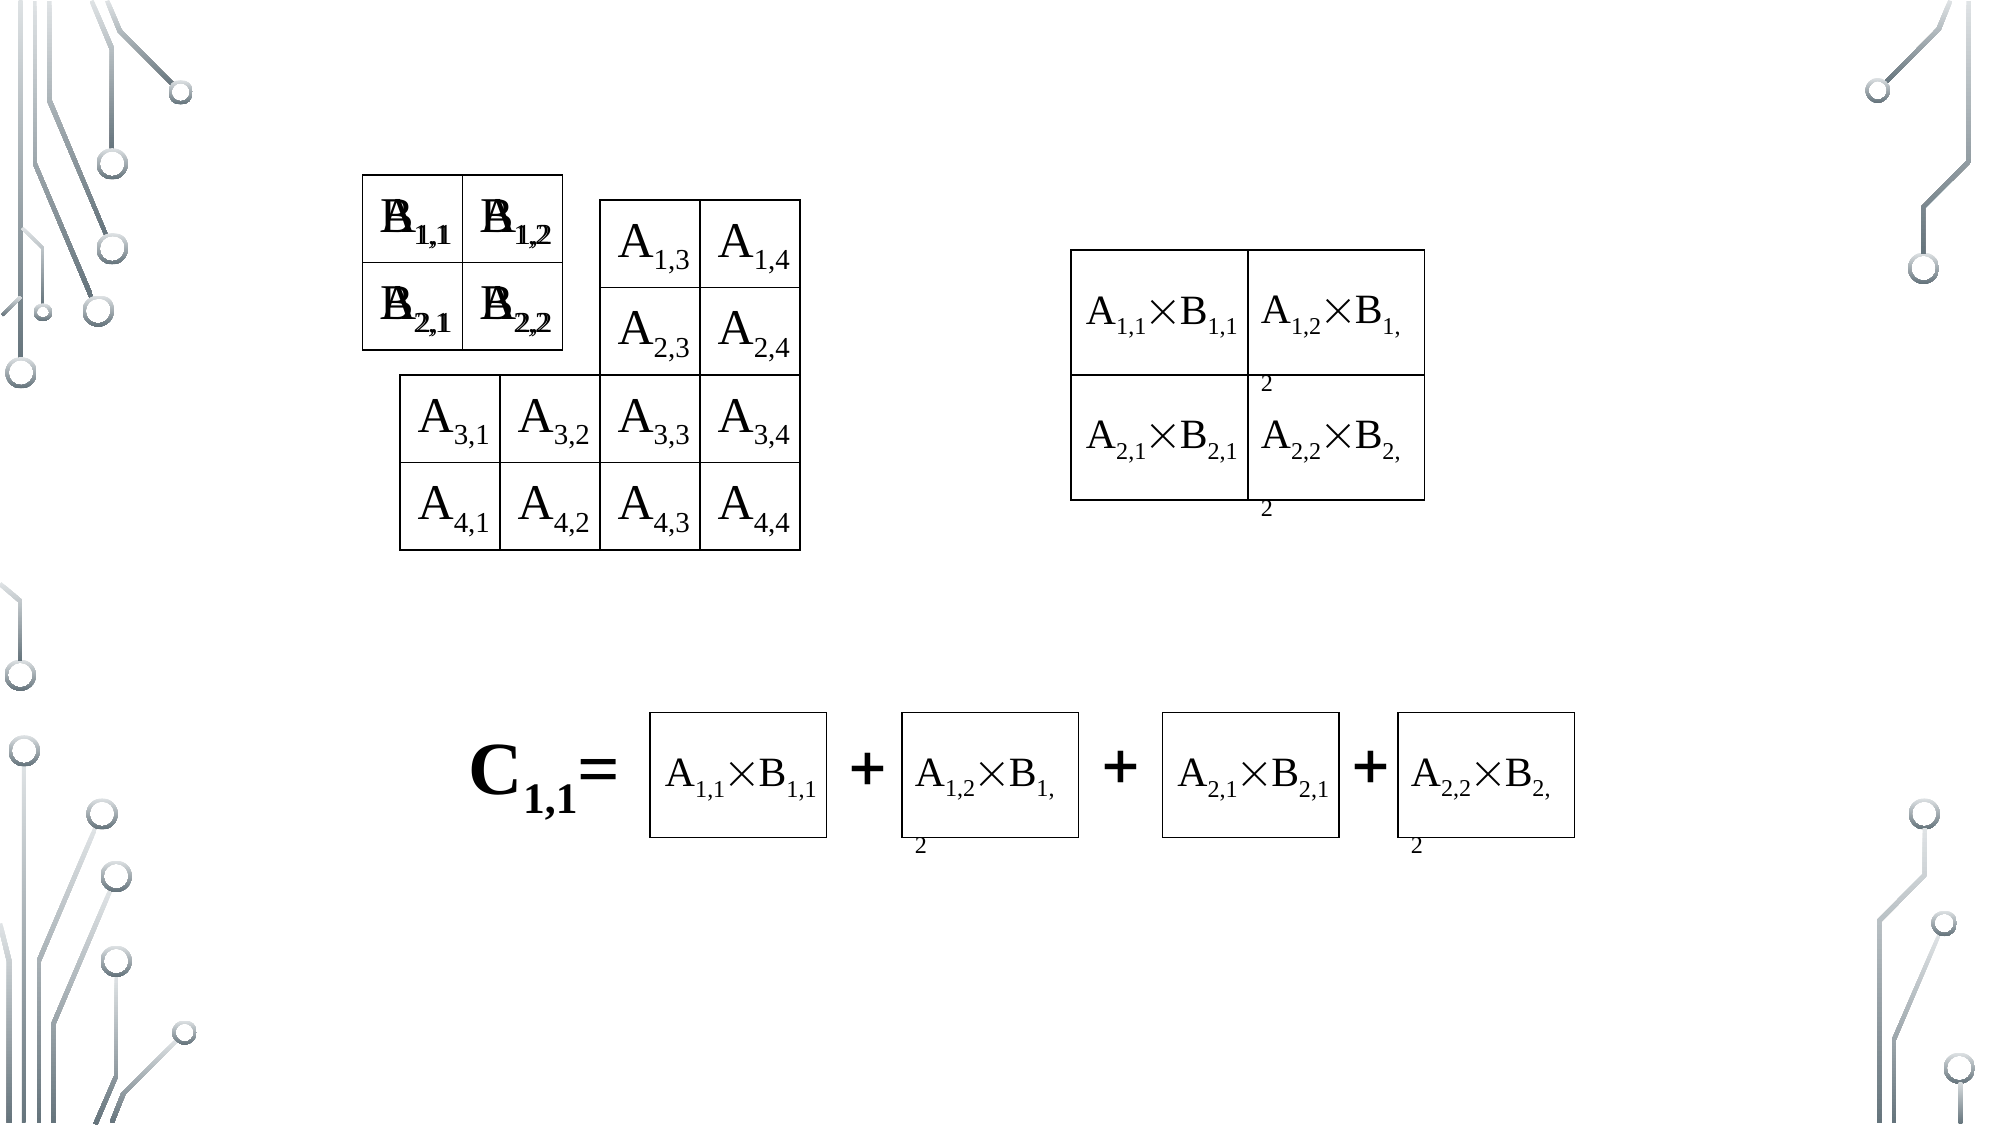

B1,1

B1,2

B2,1

B2,2

A1,1

A1,2

A2,1

A2,2

A1,3

A1,4

A2,3

A2,4

A3,1

A3,2

A3,3

A3,4

A4,1

A4,2

A4,3

A4,4

A1,1×B1,1

A1,2×B1,2

A2,1×B2,1

A2,2×B2,2
C1,1=

A1,1×B1,1

A1,2×B1,2
+

A2,1×B2,1
+

A2,2×B2,2
+